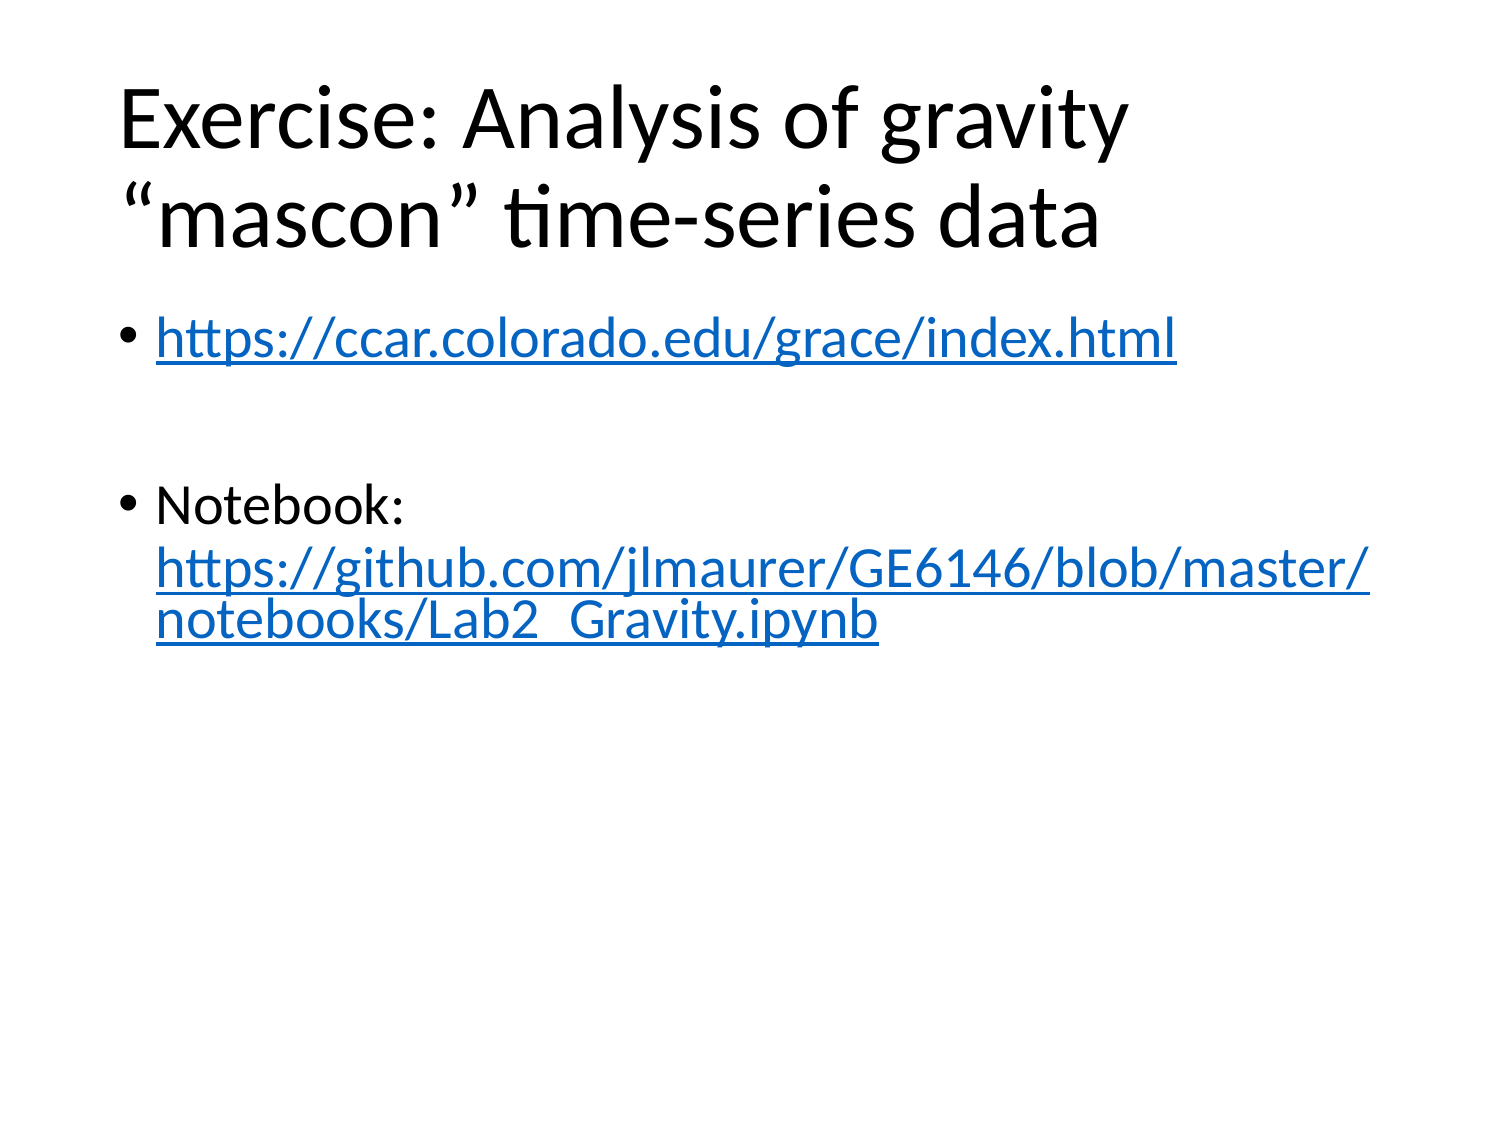

# Exercise: Analysis of gravity “mascon” time-series data
https://ccar.colorado.edu/grace/index.html

Notebook: https://github.com/jlmaurer/GE6146/blob/master/notebooks/Lab2_Gravity.ipynb